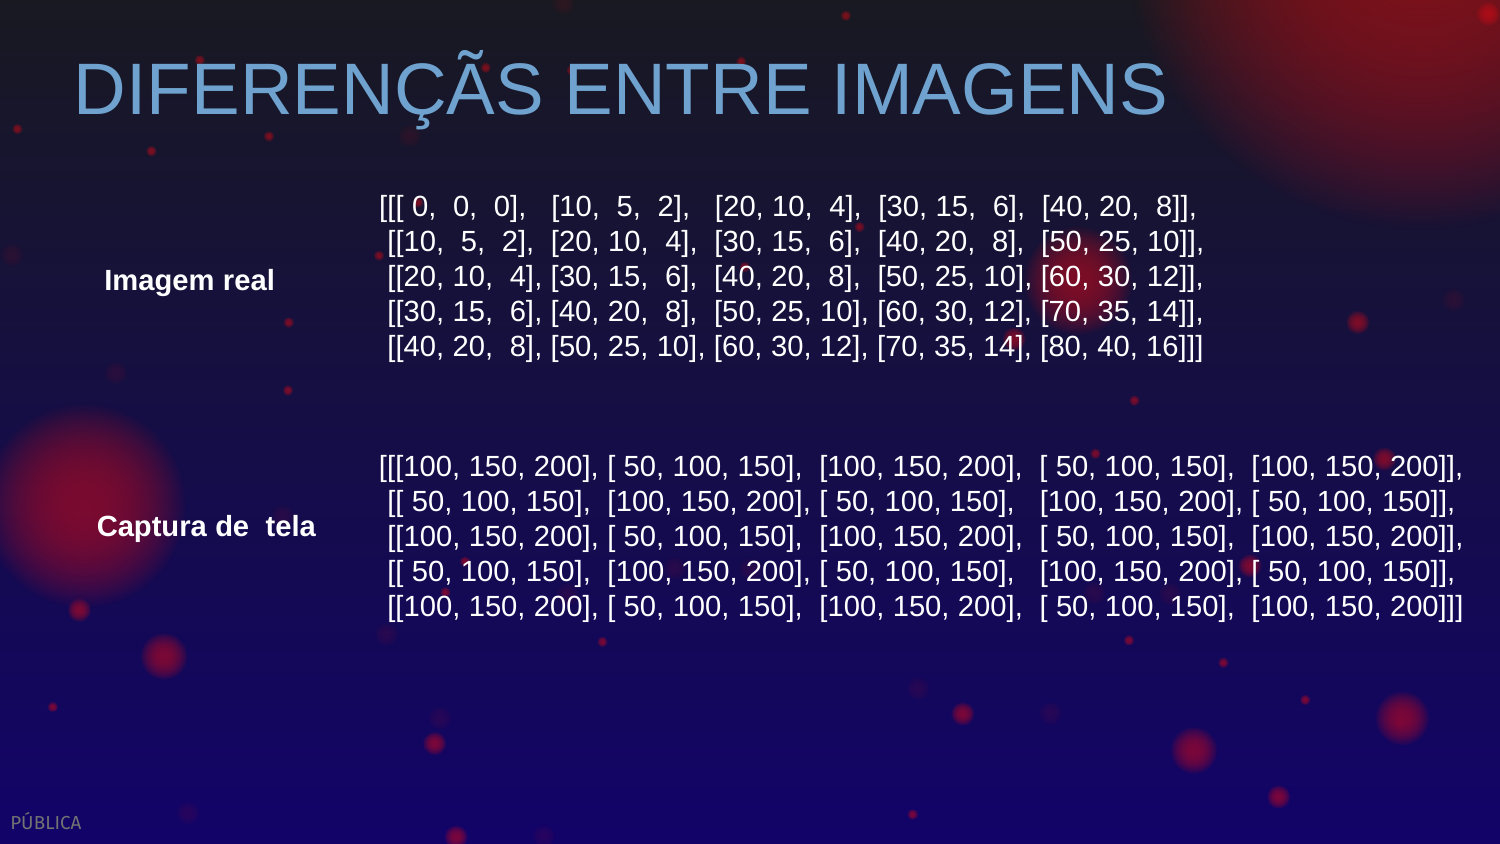

# DIFERENÇÃS ENTRE IMAGENS
[[[ 0,  0,  0],   [10,  5,  2],   [20, 10,  4],  [30, 15,  6],  [40, 20,  8]],
 [[10,  5,  2],  [20, 10,  4],  [30, 15,  6],  [40, 20,  8],  [50, 25, 10]],
 [[20, 10,  4], [30, 15,  6],  [40, 20,  8],  [50, 25, 10], [60, 30, 12]],
 [[30, 15,  6], [40, 20,  8],  [50, 25, 10], [60, 30, 12], [70, 35, 14]],
 [[40, 20,  8], [50, 25, 10], [60, 30, 12], [70, 35, 14], [80, 40, 16]]]
Imagem real
[[[100, 150, 200], [ 50, 100, 150],  [100, 150, 200],  [ 50, 100, 150],  [100, 150, 200]],
 [[ 50, 100, 150],  [100, 150, 200], [ 50, 100, 150],   [100, 150, 200], [ 50, 100, 150]],
 [[100, 150, 200], [ 50, 100, 150],  [100, 150, 200],  [ 50, 100, 150],  [100, 150, 200]],
 [[ 50, 100, 150],  [100, 150, 200], [ 50, 100, 150],   [100, 150, 200], [ 50, 100, 150]],
 [[100, 150, 200], [ 50, 100, 150],  [100, 150, 200],  [ 50, 100, 150],  [100, 150, 200]]]
Captura de  tela